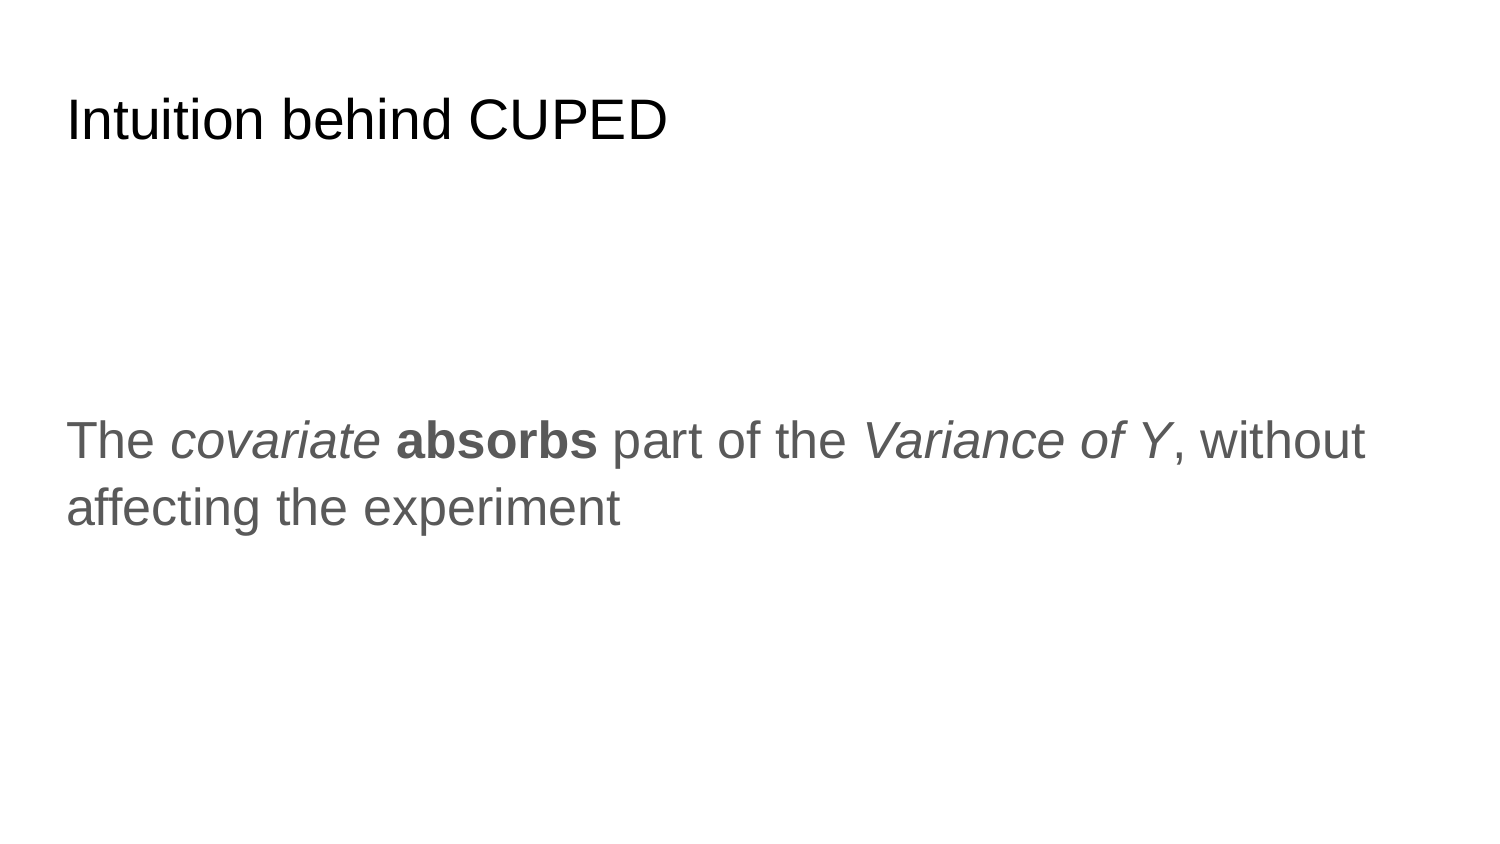

# Intuition behind CUPED
The covariate absorbs part of the Variance of Y, without affecting the experiment